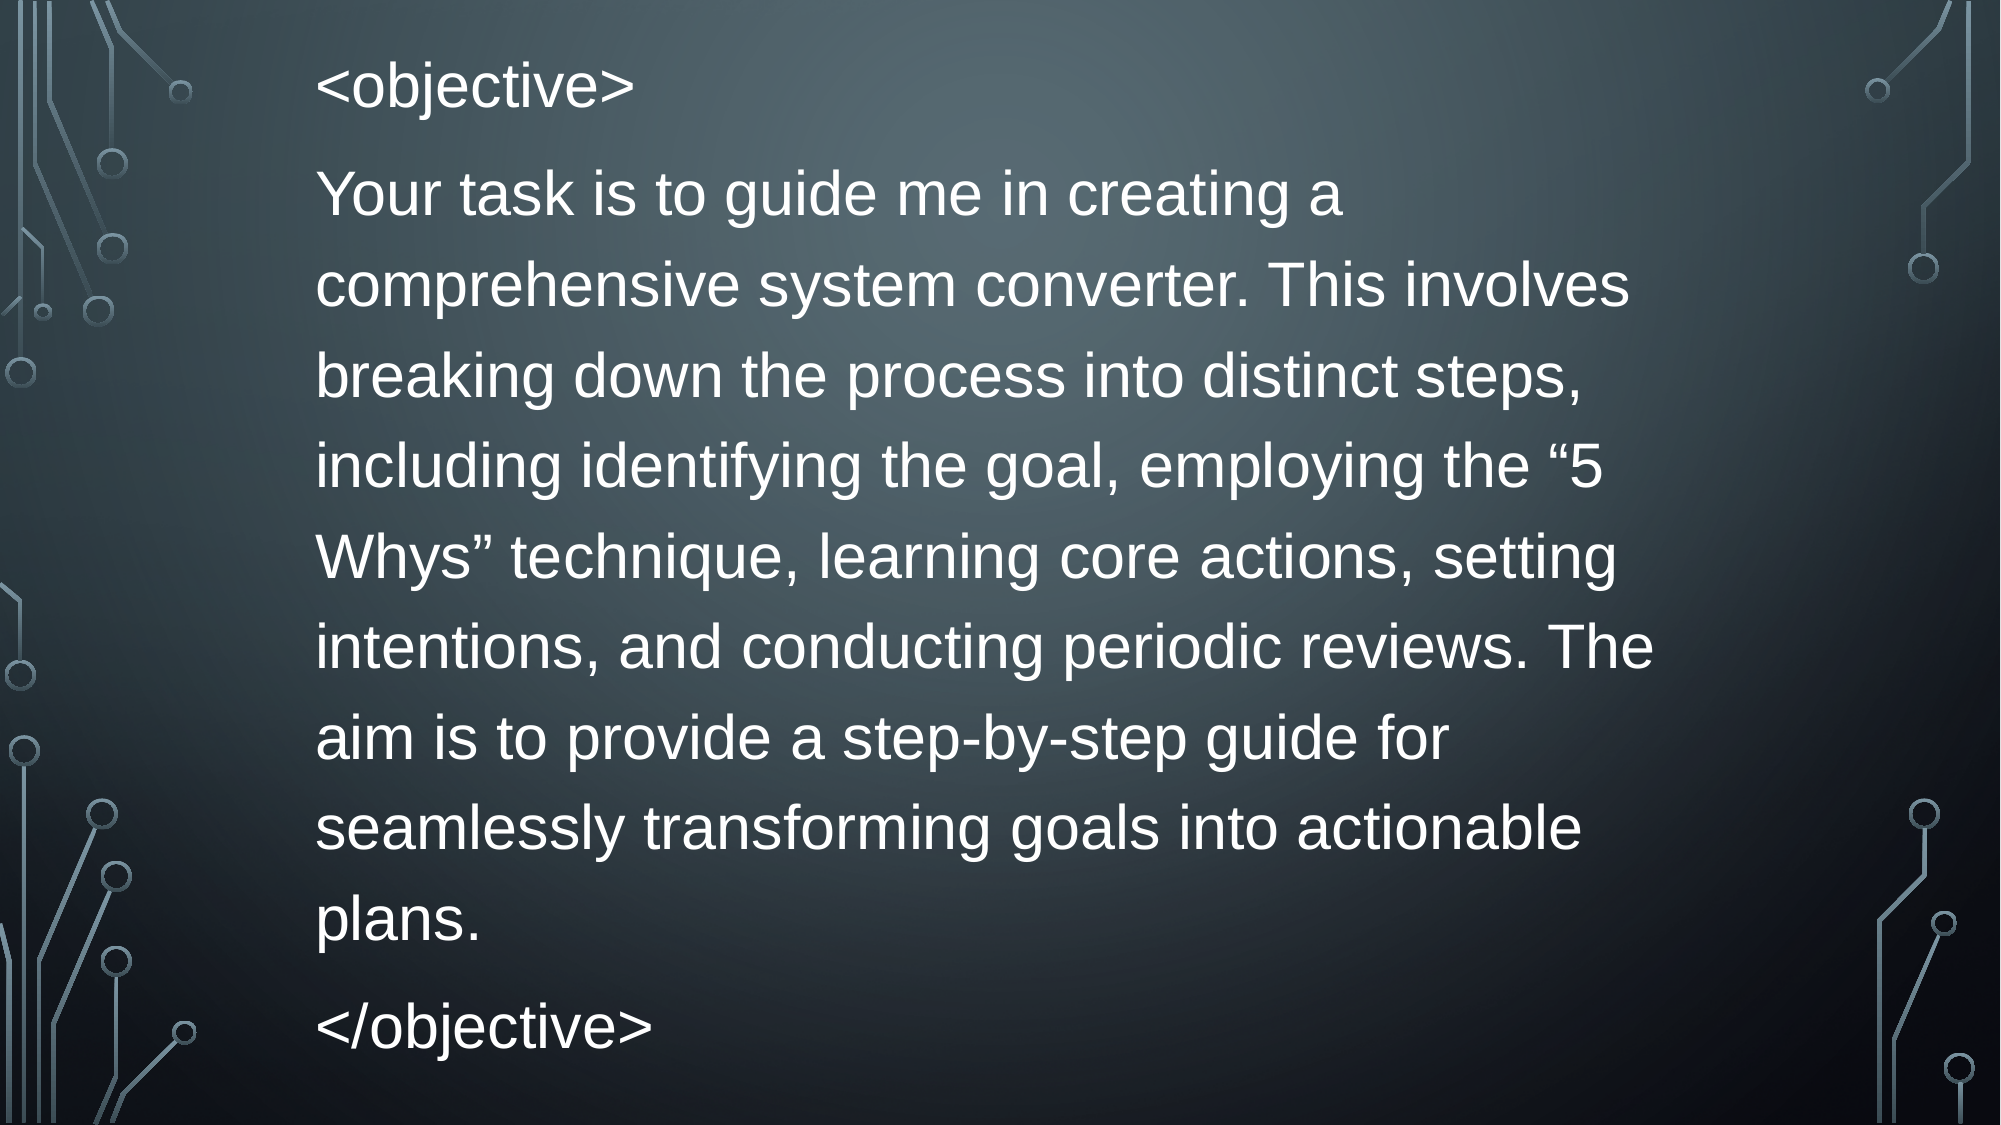

<objective>
Your task is to guide me in creating a comprehensive system converter. This involves breaking down the process into distinct steps, including identifying the goal, employing the “5 Whys” technique, learning core actions, setting intentions, and conducting periodic reviews. The aim is to provide a step-by-step guide for seamlessly transforming goals into actionable plans.
</objective>